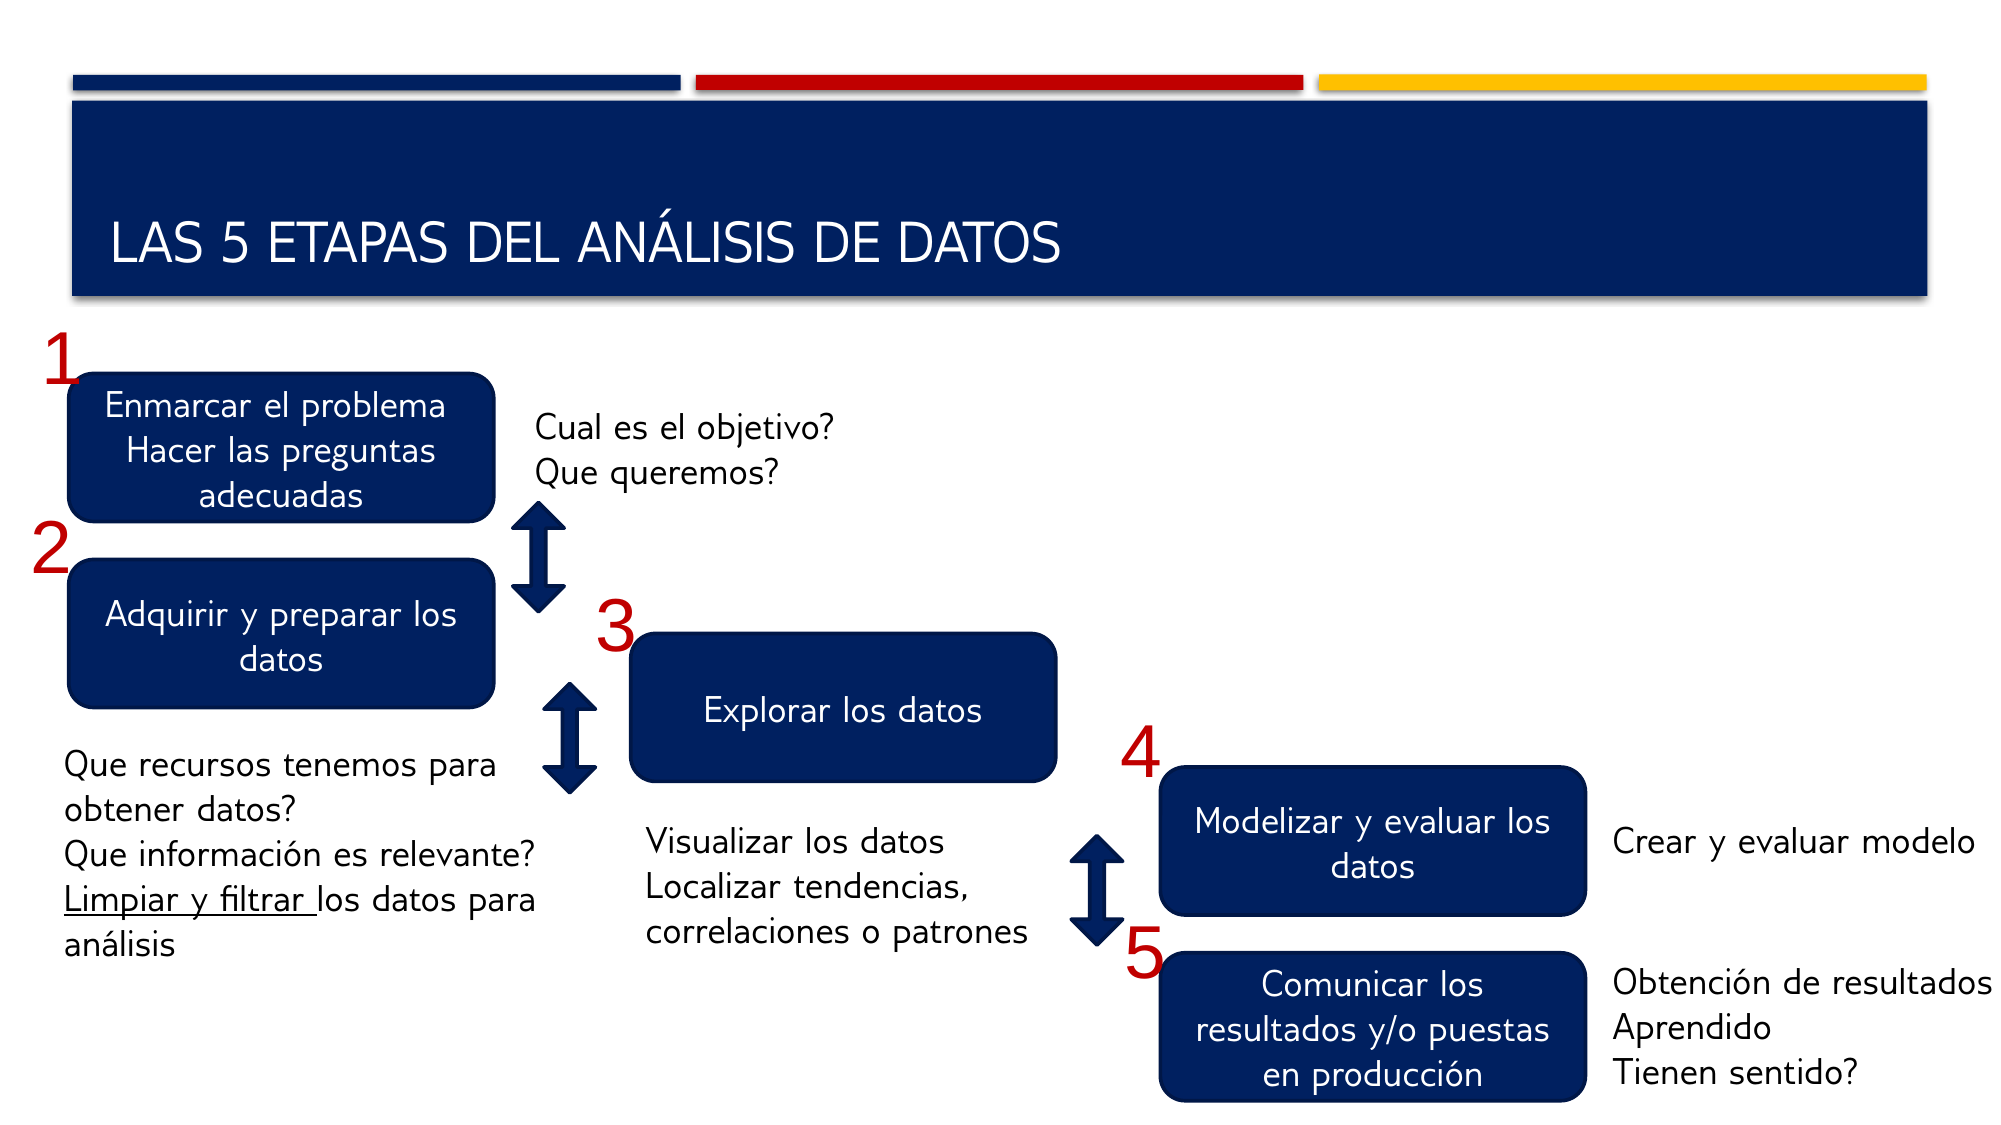

# Las 5 etapas del análisis de datos
1
Enmarcar el problema
Hacer las preguntas adecuadas
Cual es el objetivo?
Que queremos?
2

Adquirir y preparar los datos
3
Explorar los datos
4

Que recursos tenemos para obtener datos?
Que información es relevante?
Limpiar y filtrar los datos para análisis
Modelizar y evaluar los datos
Visualizar los datos
Localizar tendencias, correlaciones o patrones
Crear y evaluar modelo

5
Obtención de resultados
Aprendido
Tienen sentido?
Comunicar los resultados y/o puestas en producción